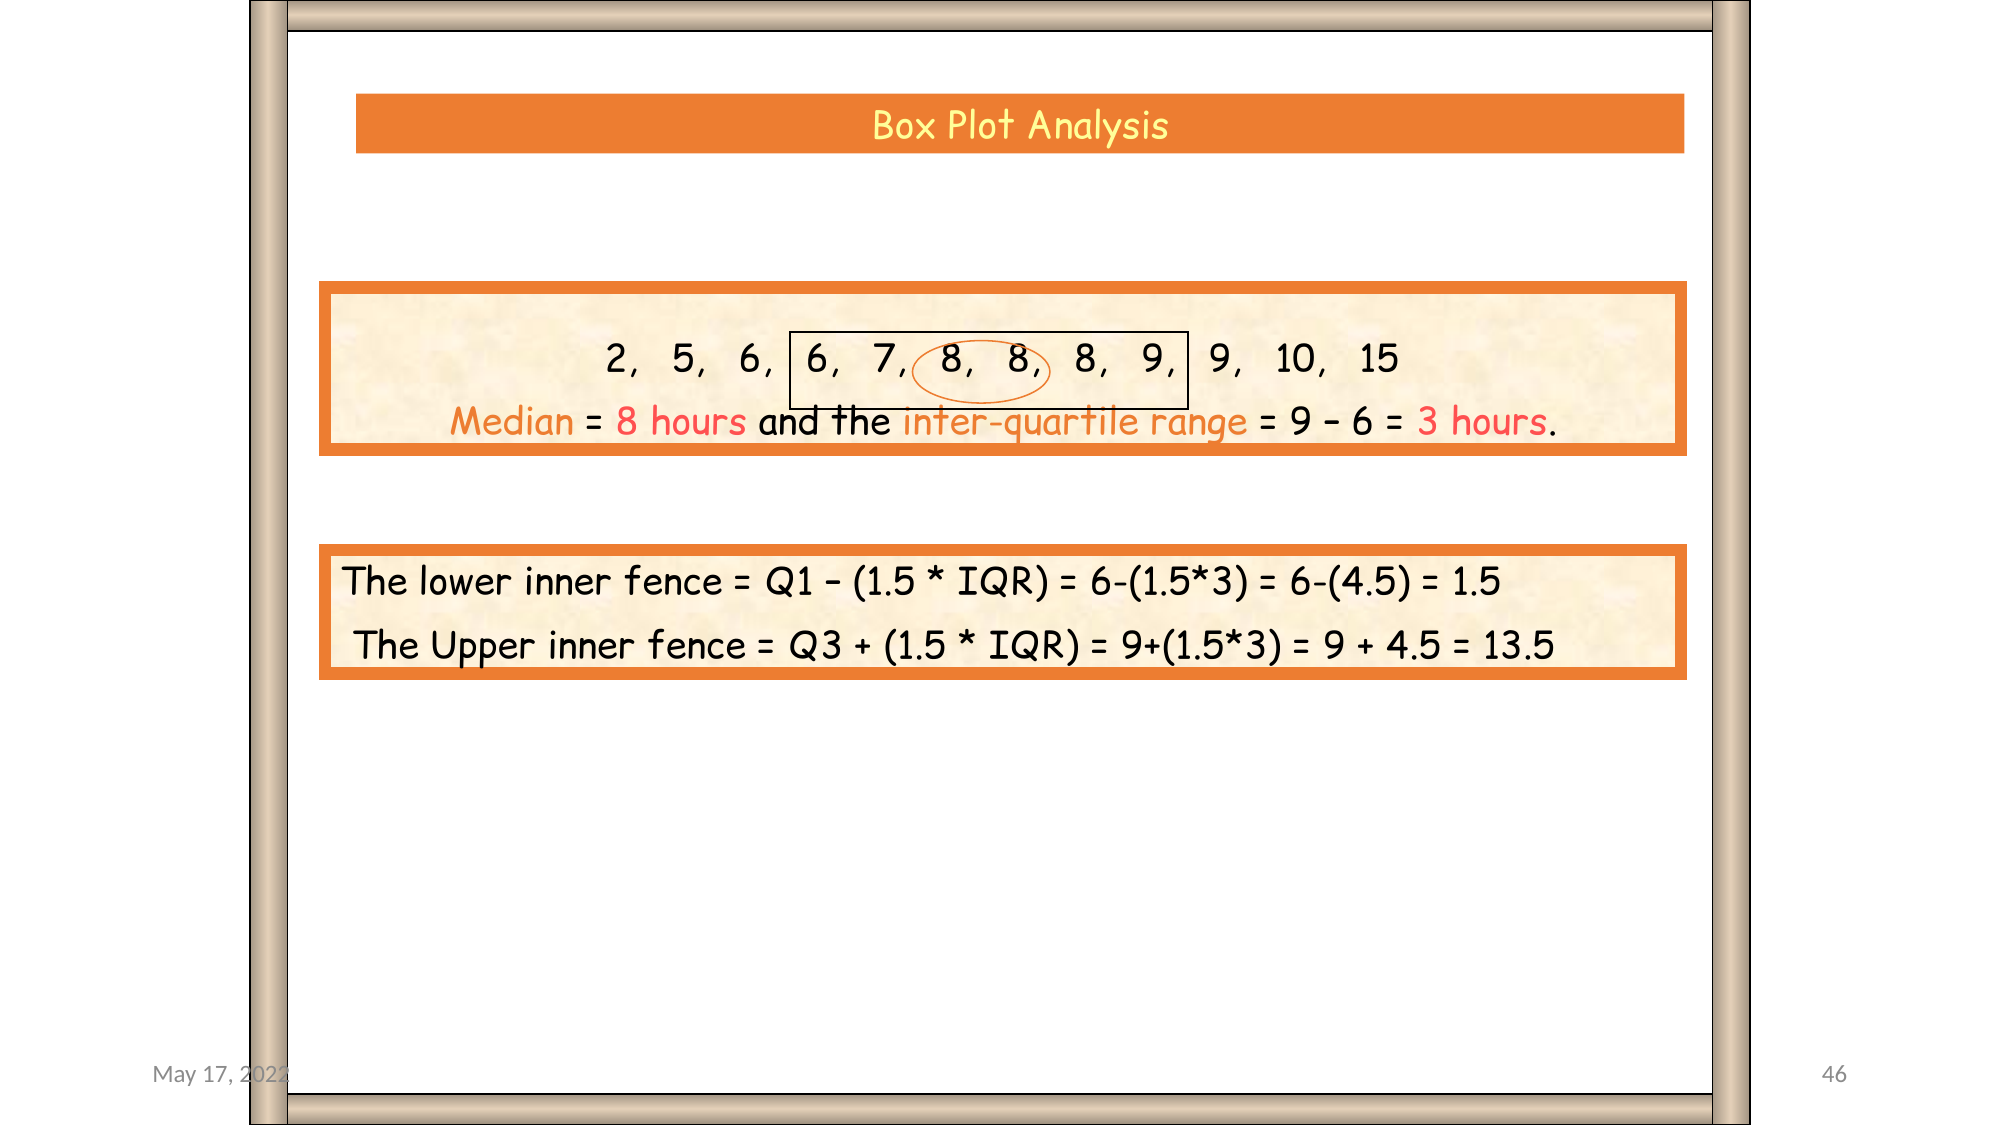

Box Plot Analysis

2,   5,   6,   6,   7,   8,   8,   8,   9,   9,   10,   15
Median = 8 hours and the inter-quartile range = 9 – 6 = 3 hours.

The lower inner fence = Q1 – (1.5 * IQR) = 6-(1.5*3) = 6-(4.5) = 1.5
 The Upper inner fence = Q3 + (1.5 * IQR) = 9+(1.5*3) = 9 + 4.5 = 13.5
May 17, 2022
46